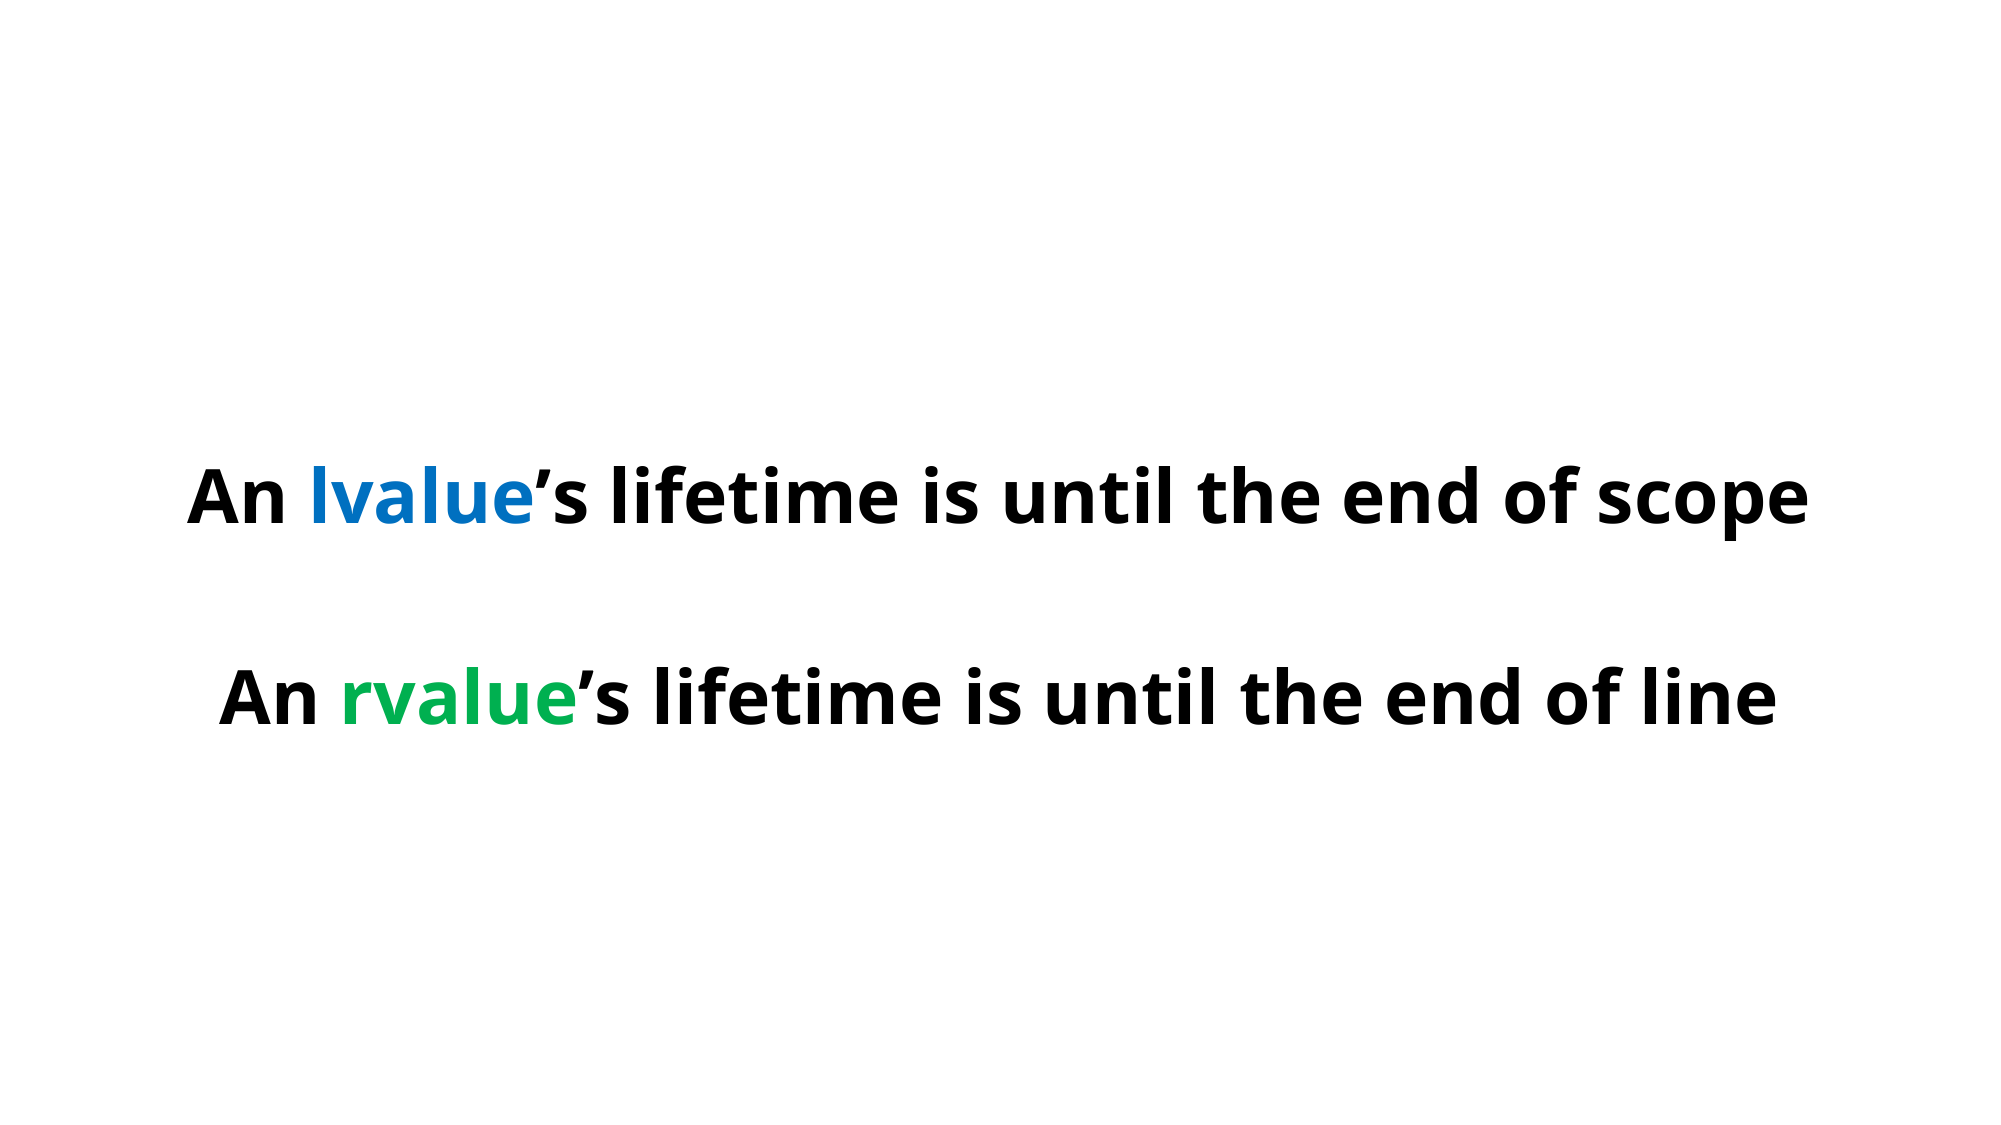

# An lvalue’s lifetime is until the end of scope
An rvalue’s lifetime is until the end of line